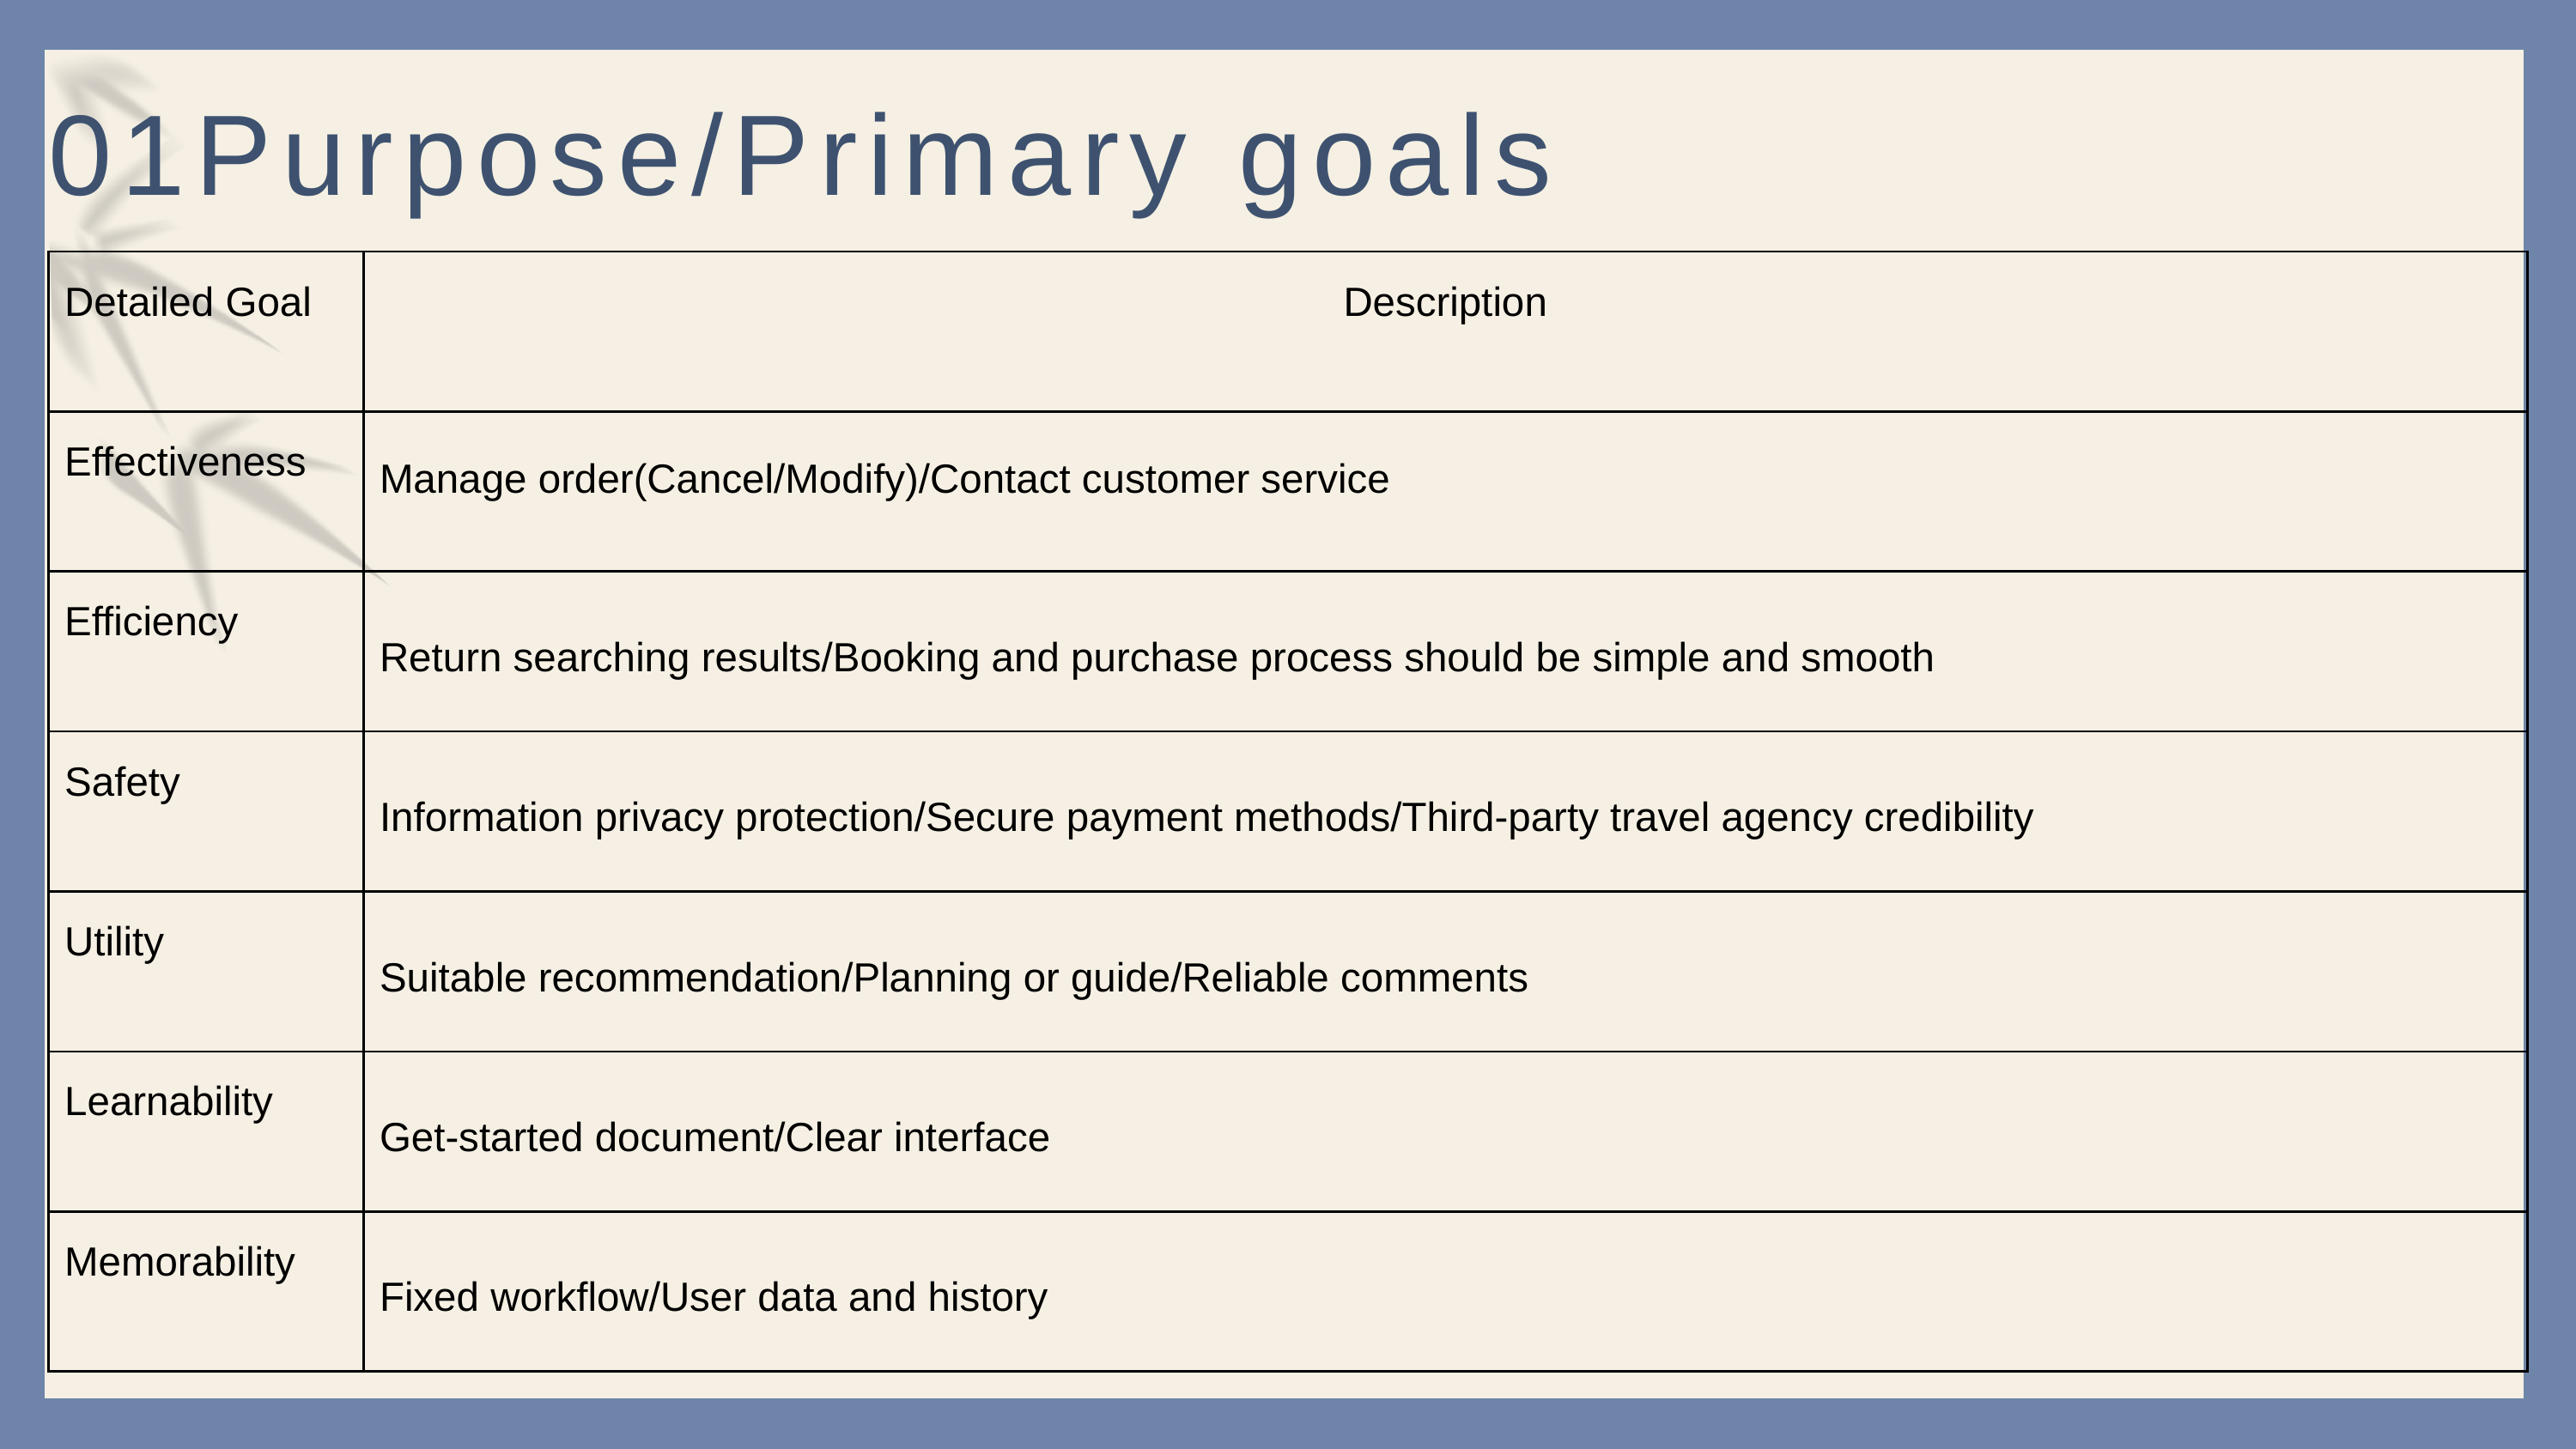

01Purpose/Primary goals
| Detailed Goal | Description |
| --- | --- |
| Effectiveness | Manage order(Cancel/Modify)/Contact customer service |
| Efficiency | Return searching results/Booking and purchase process should be simple and smooth |
| Safety | Information privacy protection/Secure payment methods/Third-party travel agency credibility |
| Utility | Suitable recommendation/Planning or guide/Reliable comments |
| Learnability | Get-started document/Clear interface |
| Memorability | Fixed workflow/User data and history |